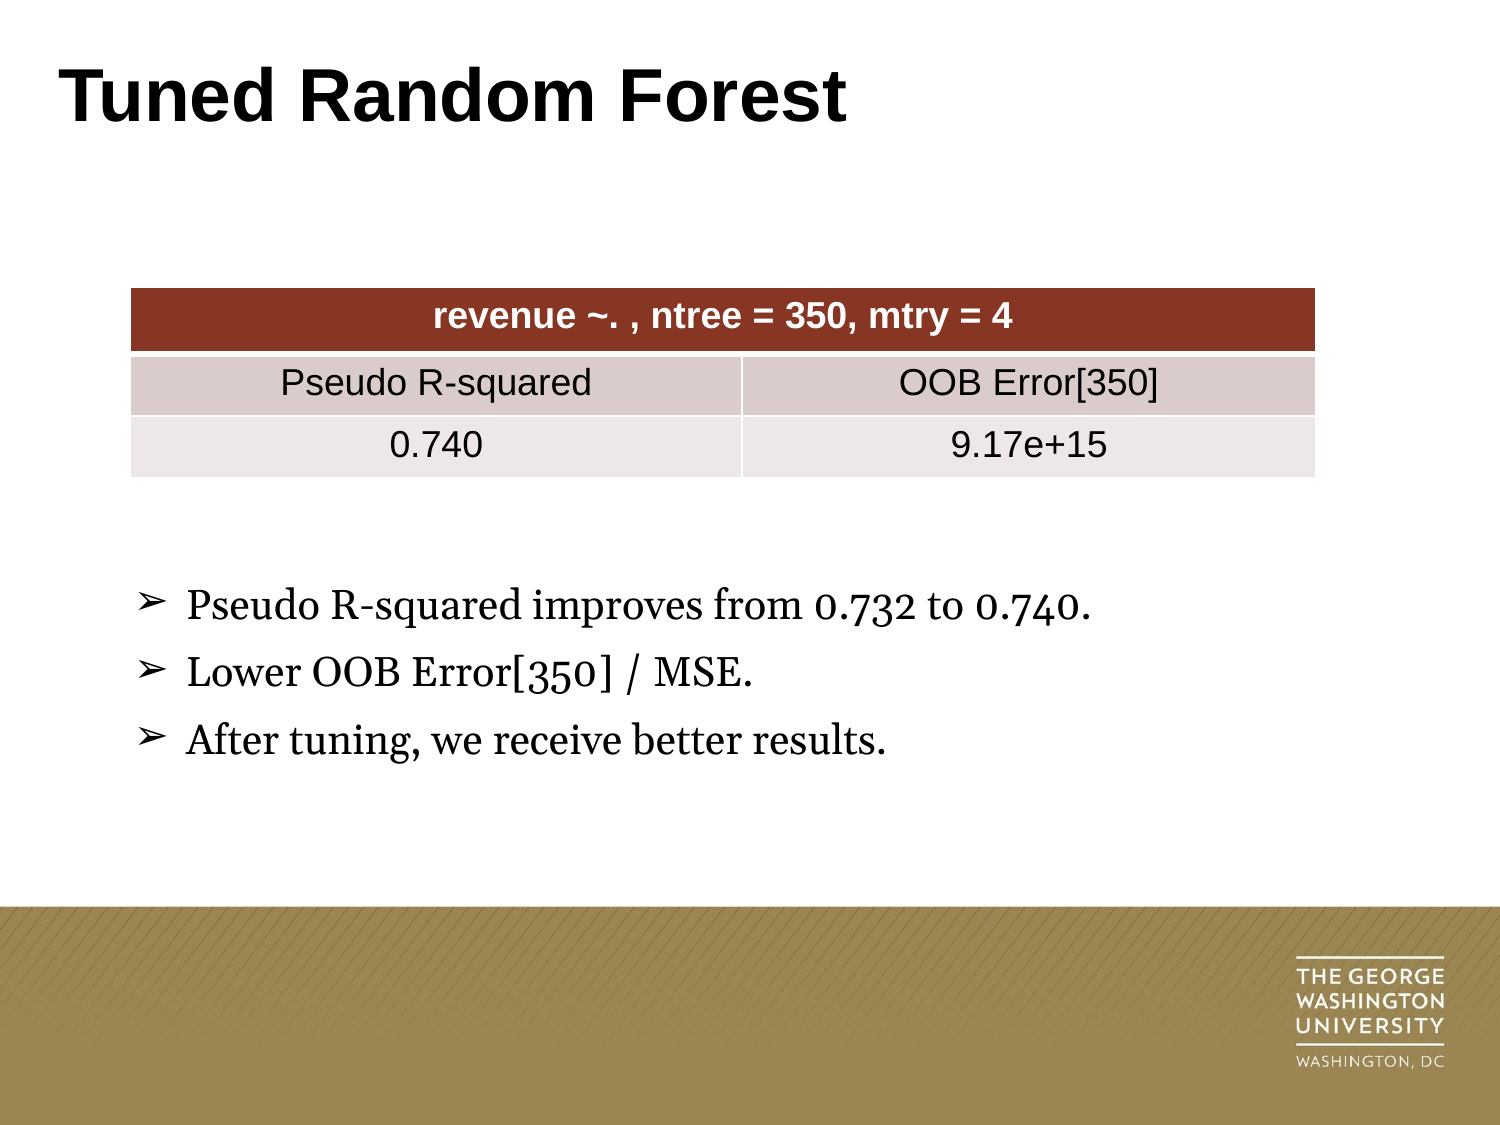

# Tuned Random Forest
| revenue ~. , ntree = 350, mtry = 4 |  |
| --- | --- |
| Pseudo R-squared | OOB Error[350] |
| 0.740 | 9.17e+15 |
Pseudo R-squared improves from 0.732 to 0.740.
Lower OOB Error[350] / MSE.
After tuning, we receive better results.